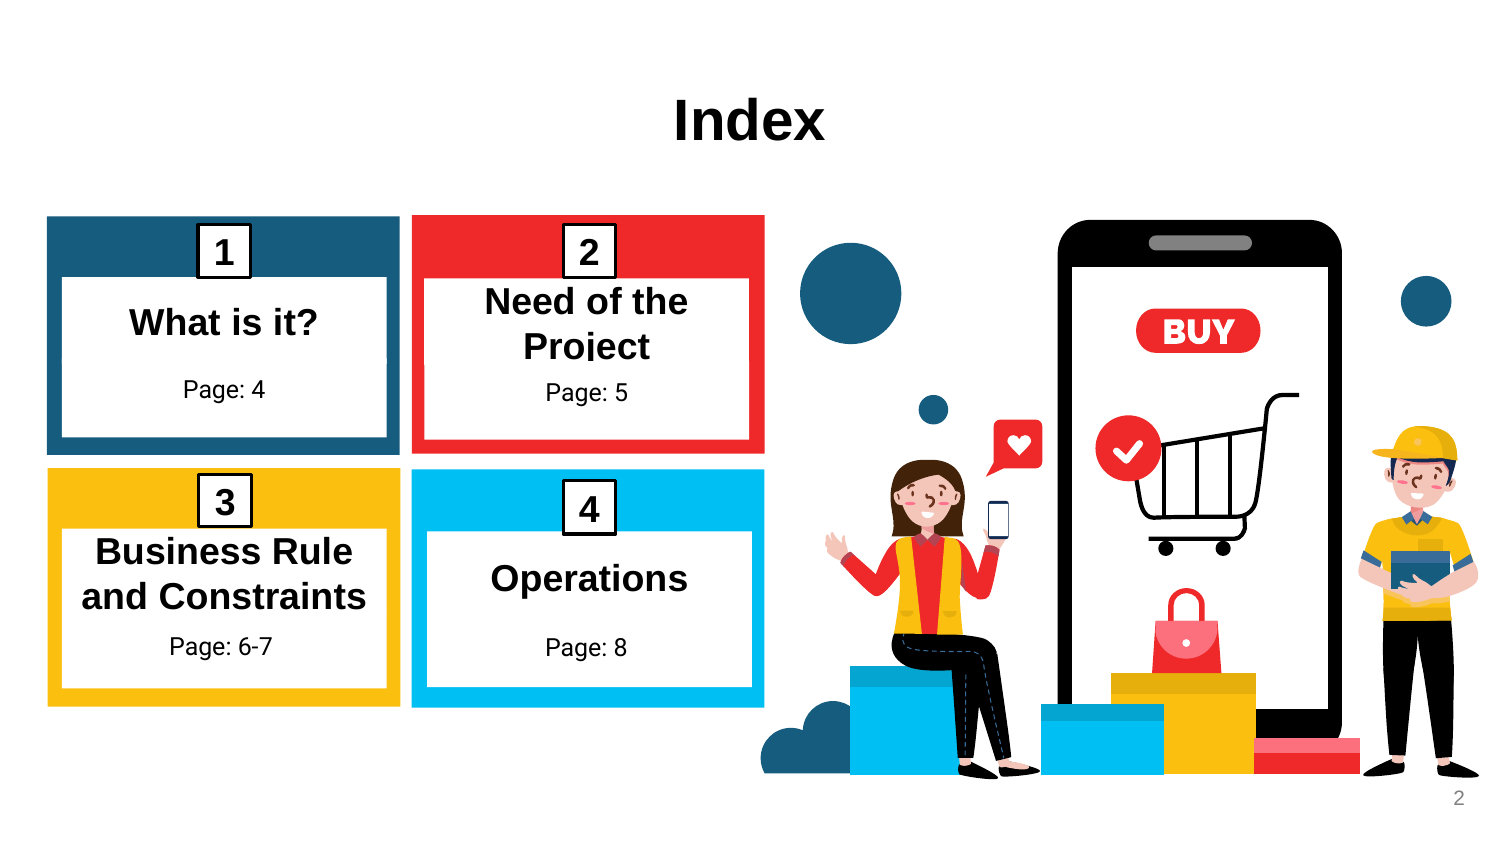

# Index

1
What is it?
Page: 4
2
Need of the Project
Page: 5

3
Business Rule and Constraints
Page: 6-7
4
Operations
Page: 8
2